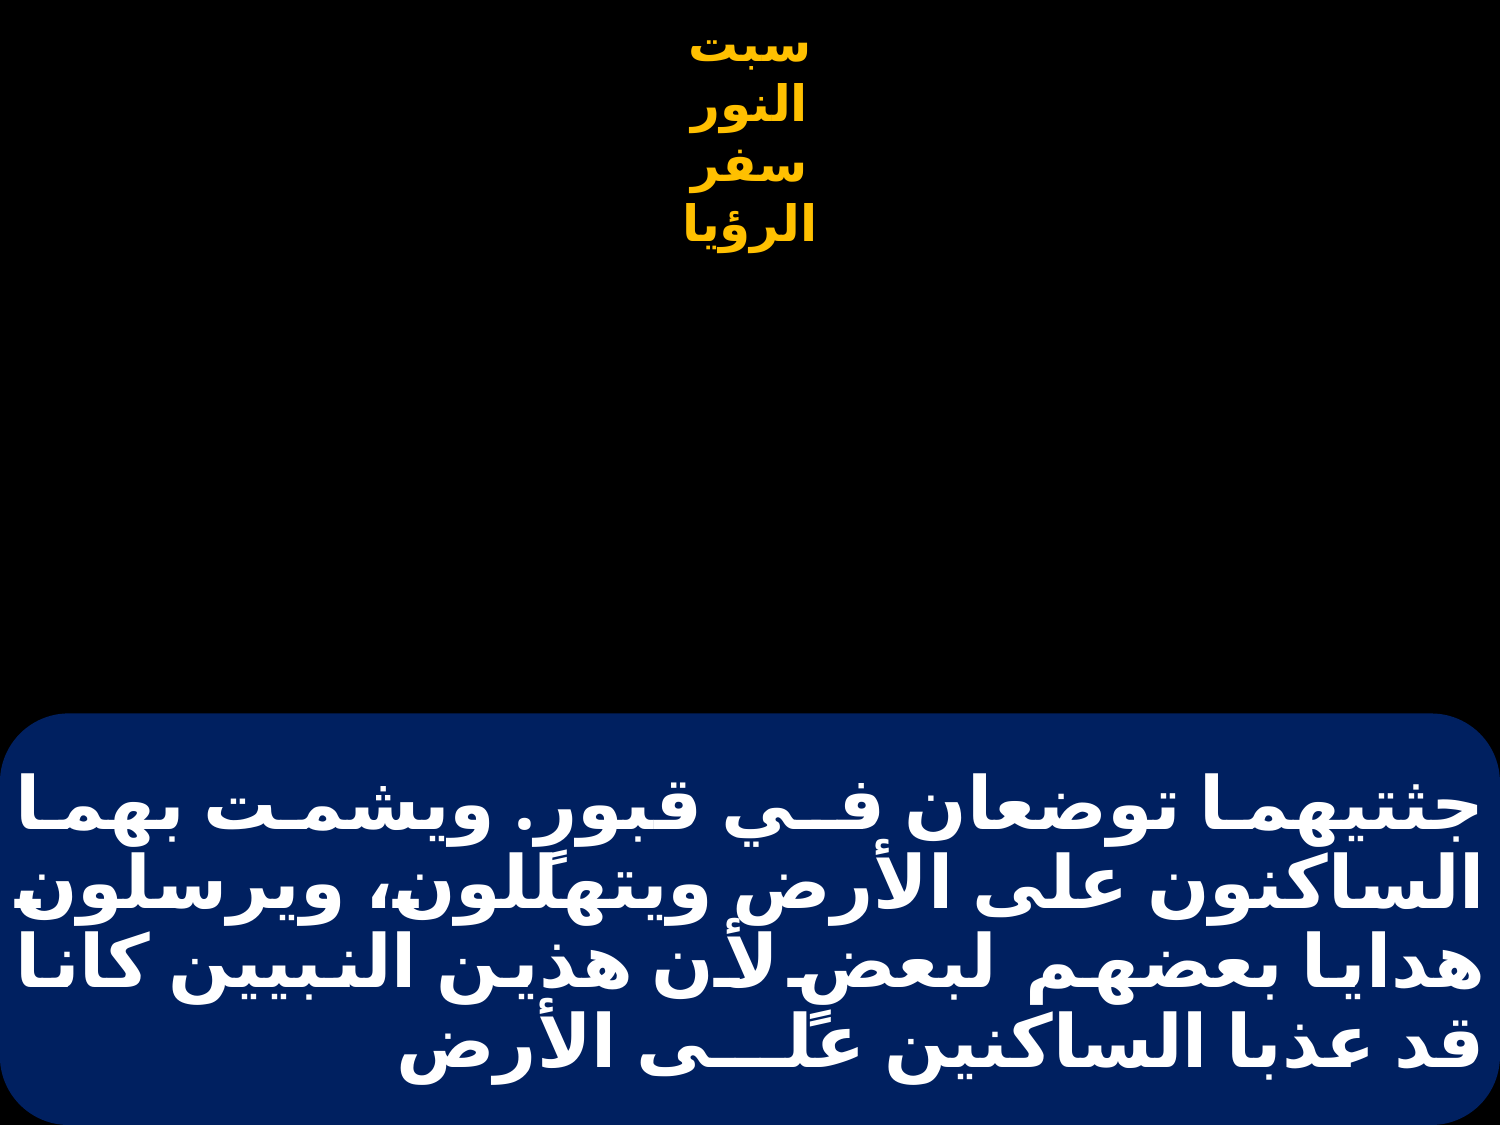

# جثتيهما توضعان فـي قبورٍ. ويشمت بهما الساكنون على الأرض ويتهللون، ويرسلون هدايا بعضهم لبعضٍ لأن هذين النبيين كانا قد عذبا الساكنين علـــى الأرض